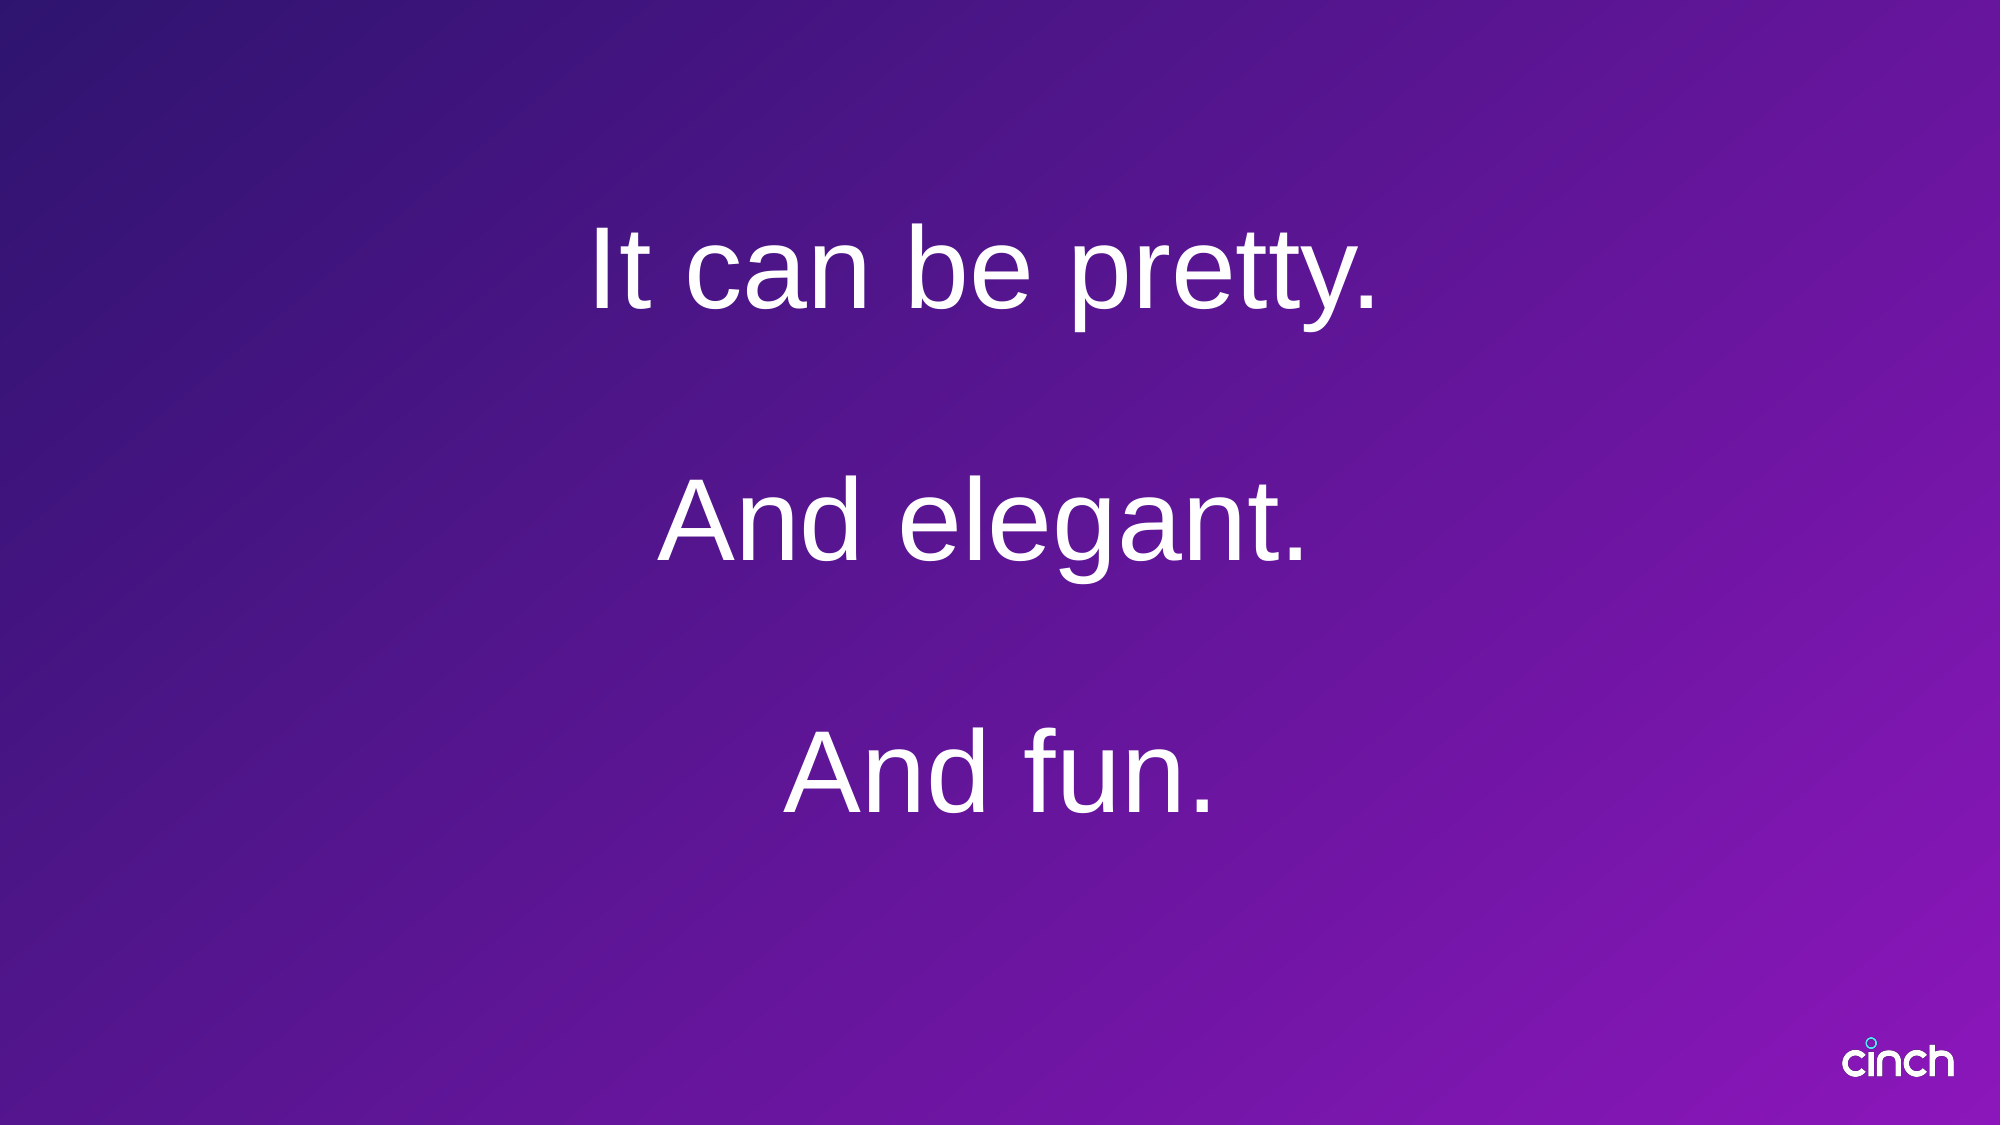

# It can be pretty. And elegant. And fun.